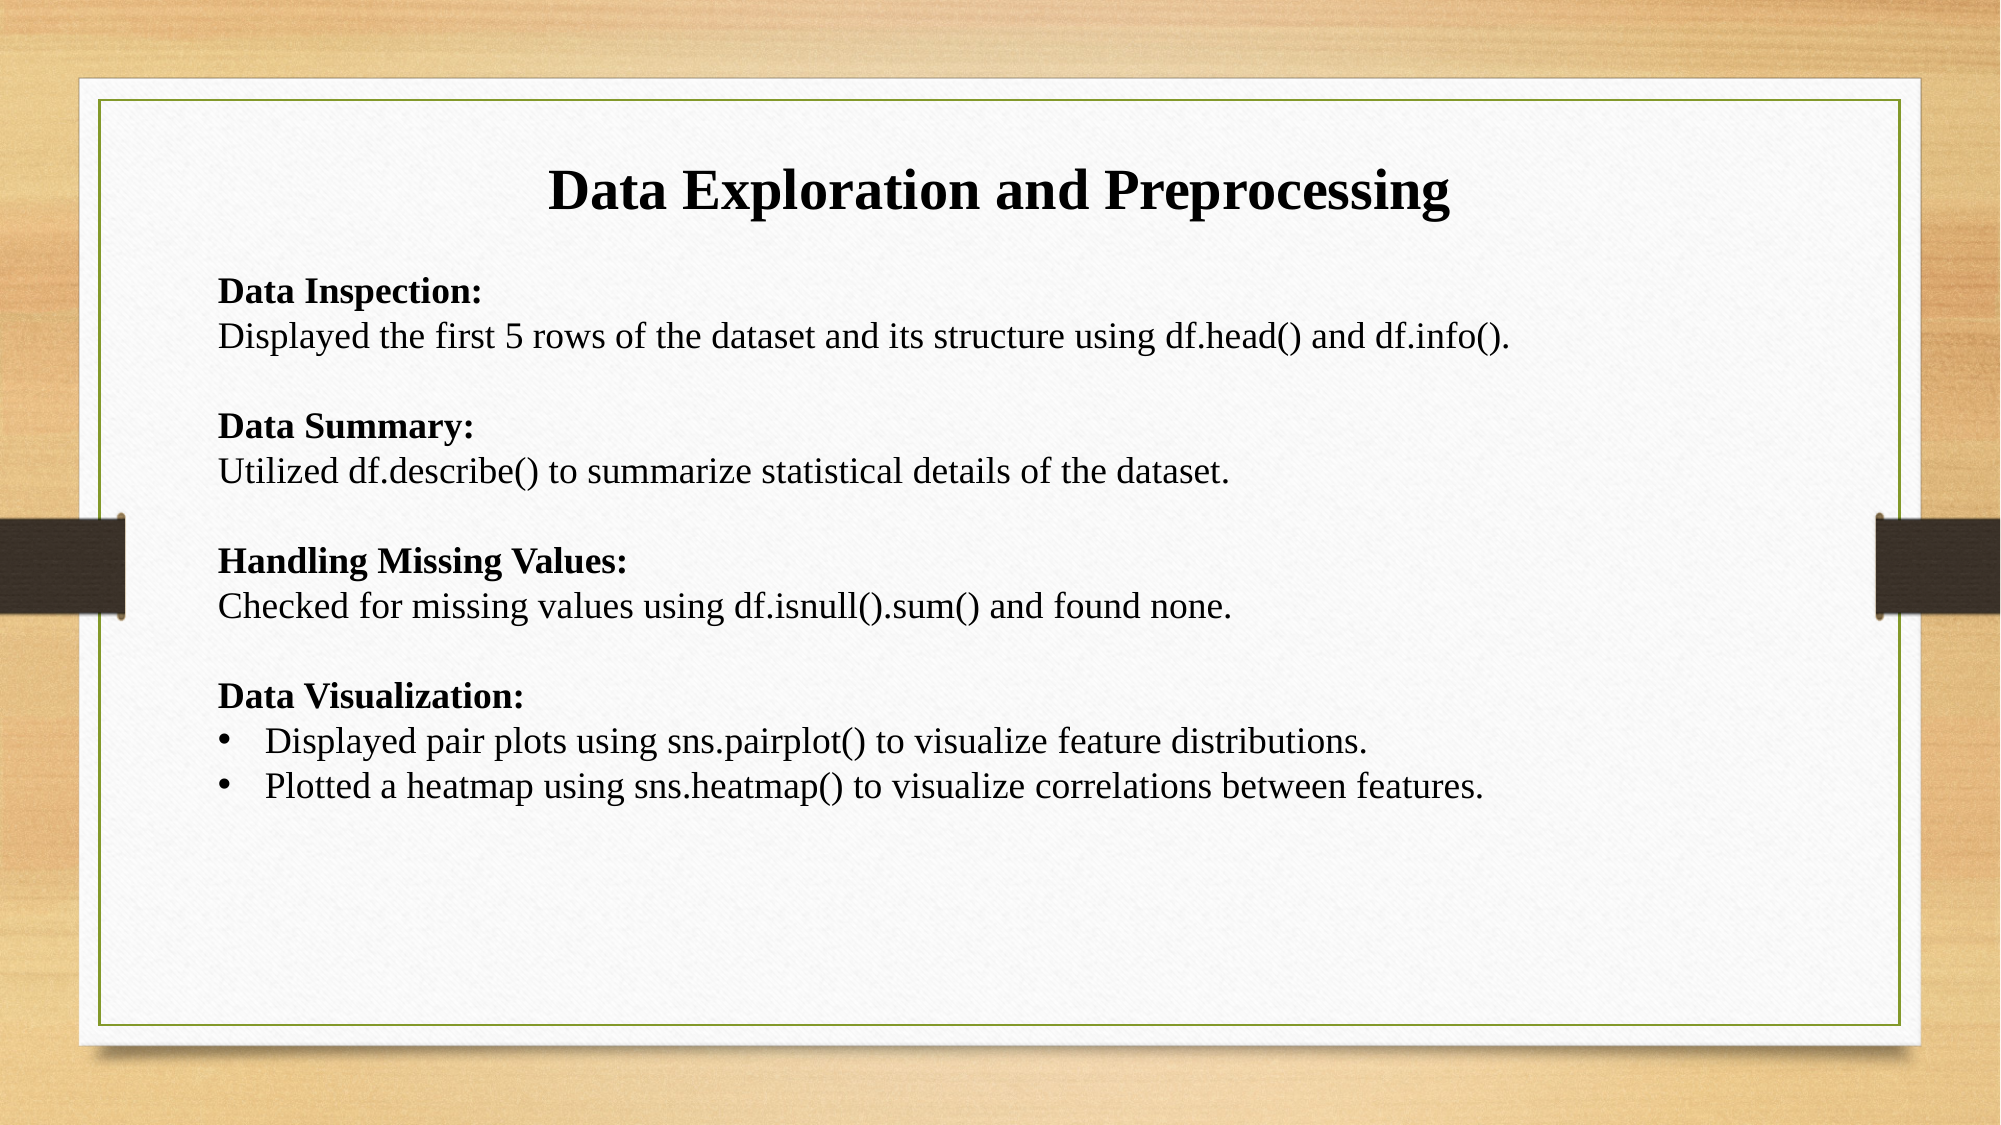

Data Exploration and Preprocessing

Data Inspection:
Displayed the first 5 rows of the dataset and its structure using df.head() and df.info().

Data Summary:
Utilized df.describe() to summarize statistical details of the dataset.

Handling Missing Values:
Checked for missing values using df.isnull().sum() and found none.

Data Visualization:
Displayed pair plots using sns.pairplot() to visualize feature distributions.
Plotted a heatmap using sns.heatmap() to visualize correlations between features.